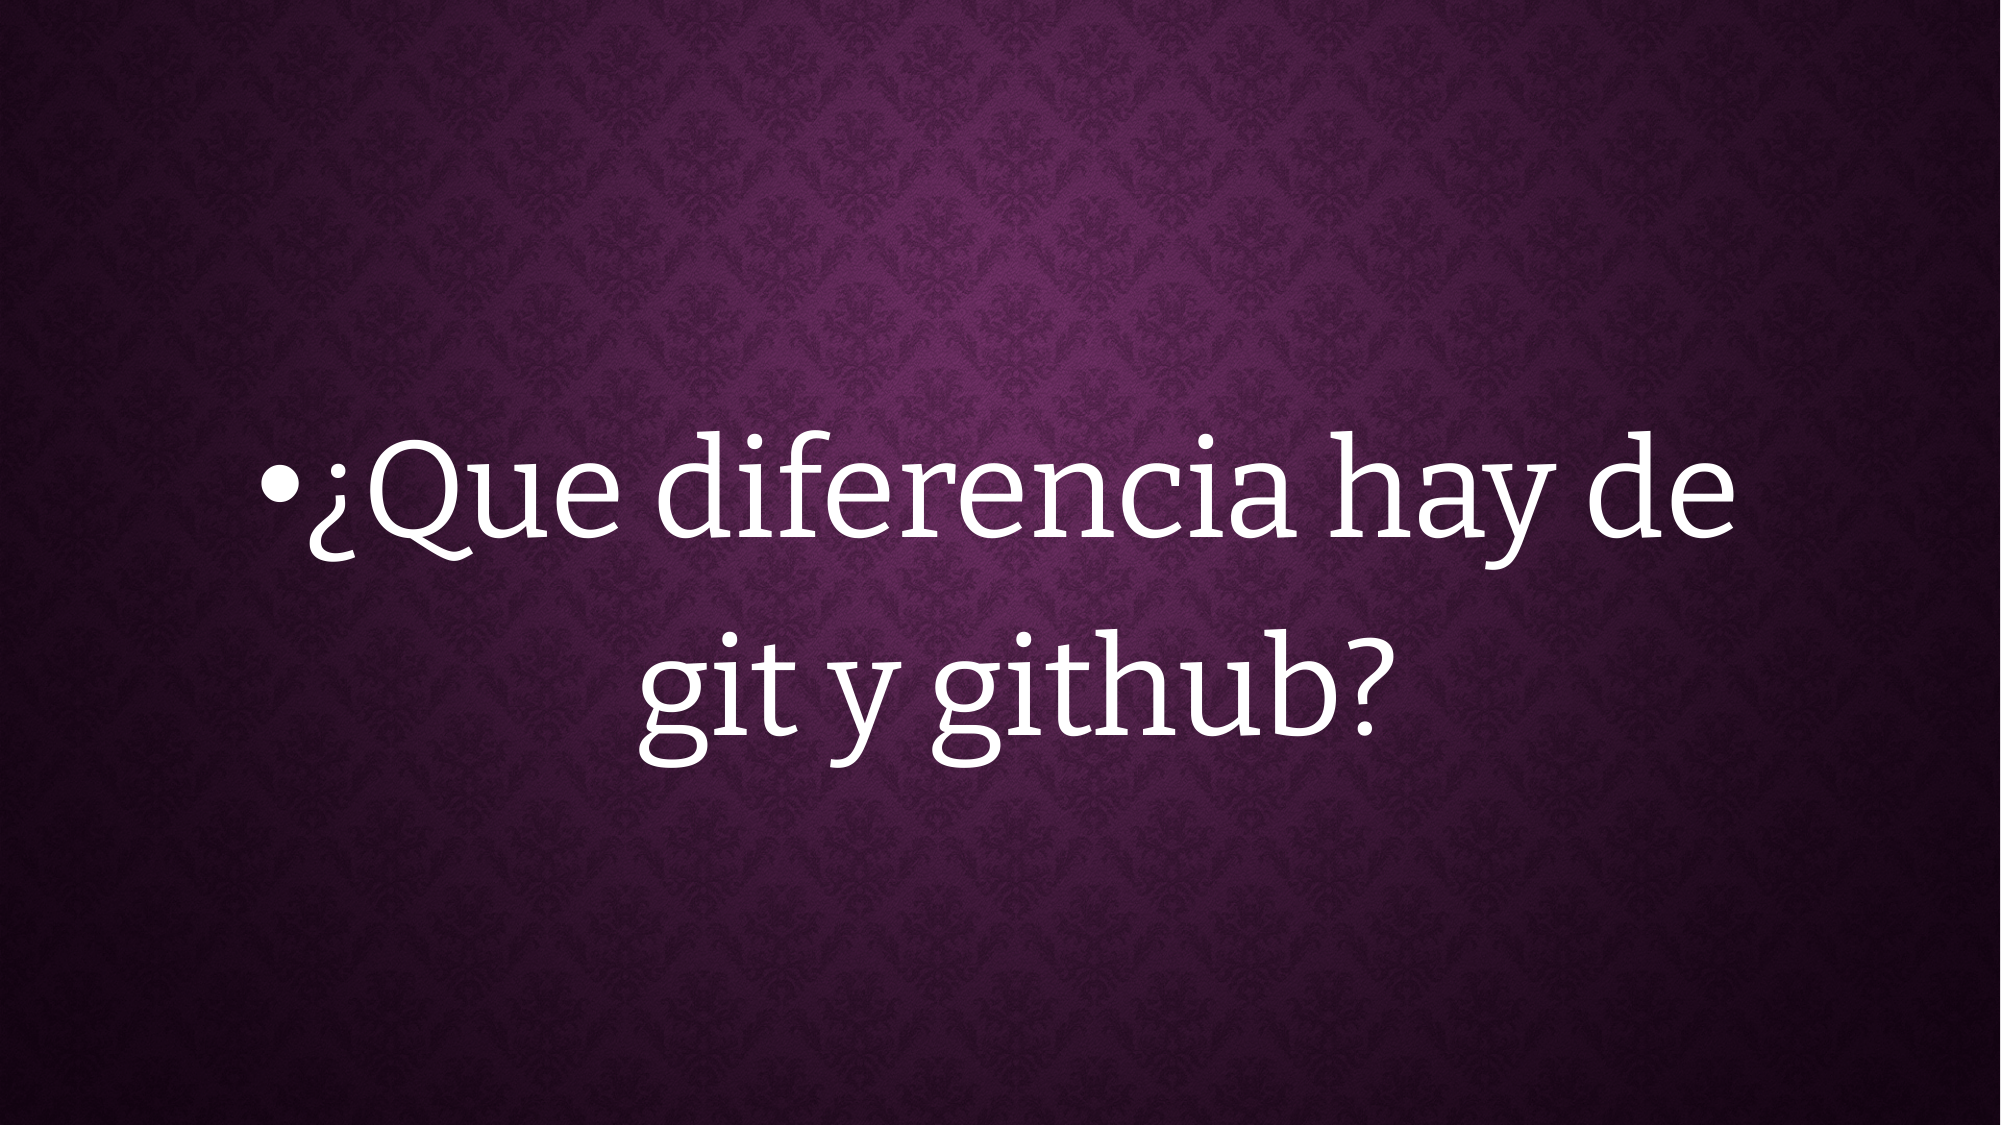

¿Que diferencia hay de git y github?